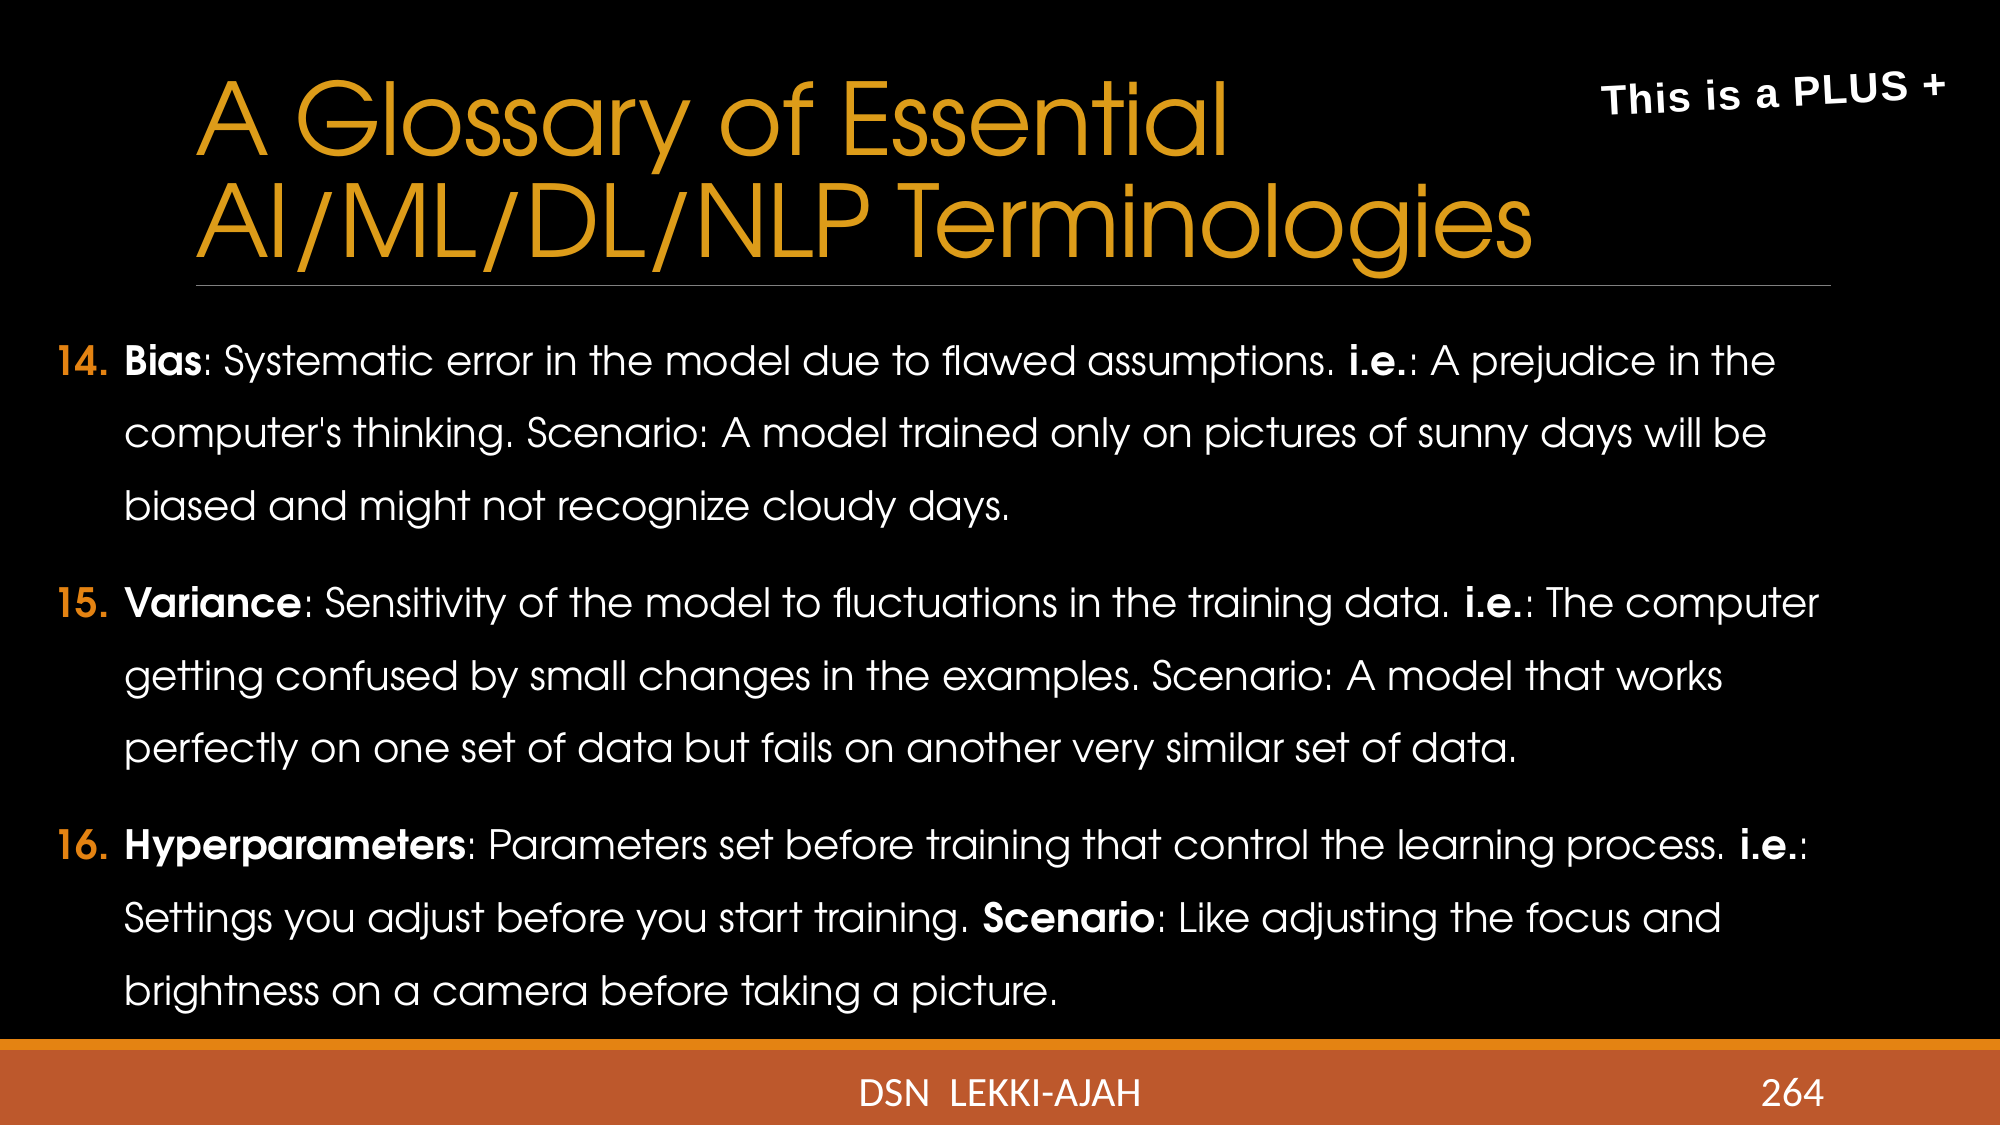

# A Glossary of Essential AI/ML/DL/NLP Terminologies
This is a PLUS +
Bias: Systematic error in the model due to flawed assumptions. i.e.: A prejudice in the computer's thinking. Scenario: A model trained only on pictures of sunny days will be biased and might not recognize cloudy days.
Variance: Sensitivity of the model to fluctuations in the training data. i.e.: The computer getting confused by small changes in the examples. Scenario: A model that works perfectly on one set of data but fails on another very similar set of data.
Hyperparameters: Parameters set before training that control the learning process. i.e.: Settings you adjust before you start training. Scenario: Like adjusting the focus and brightness on a camera before taking a picture.
DSN  LEKKI-AJAH
264